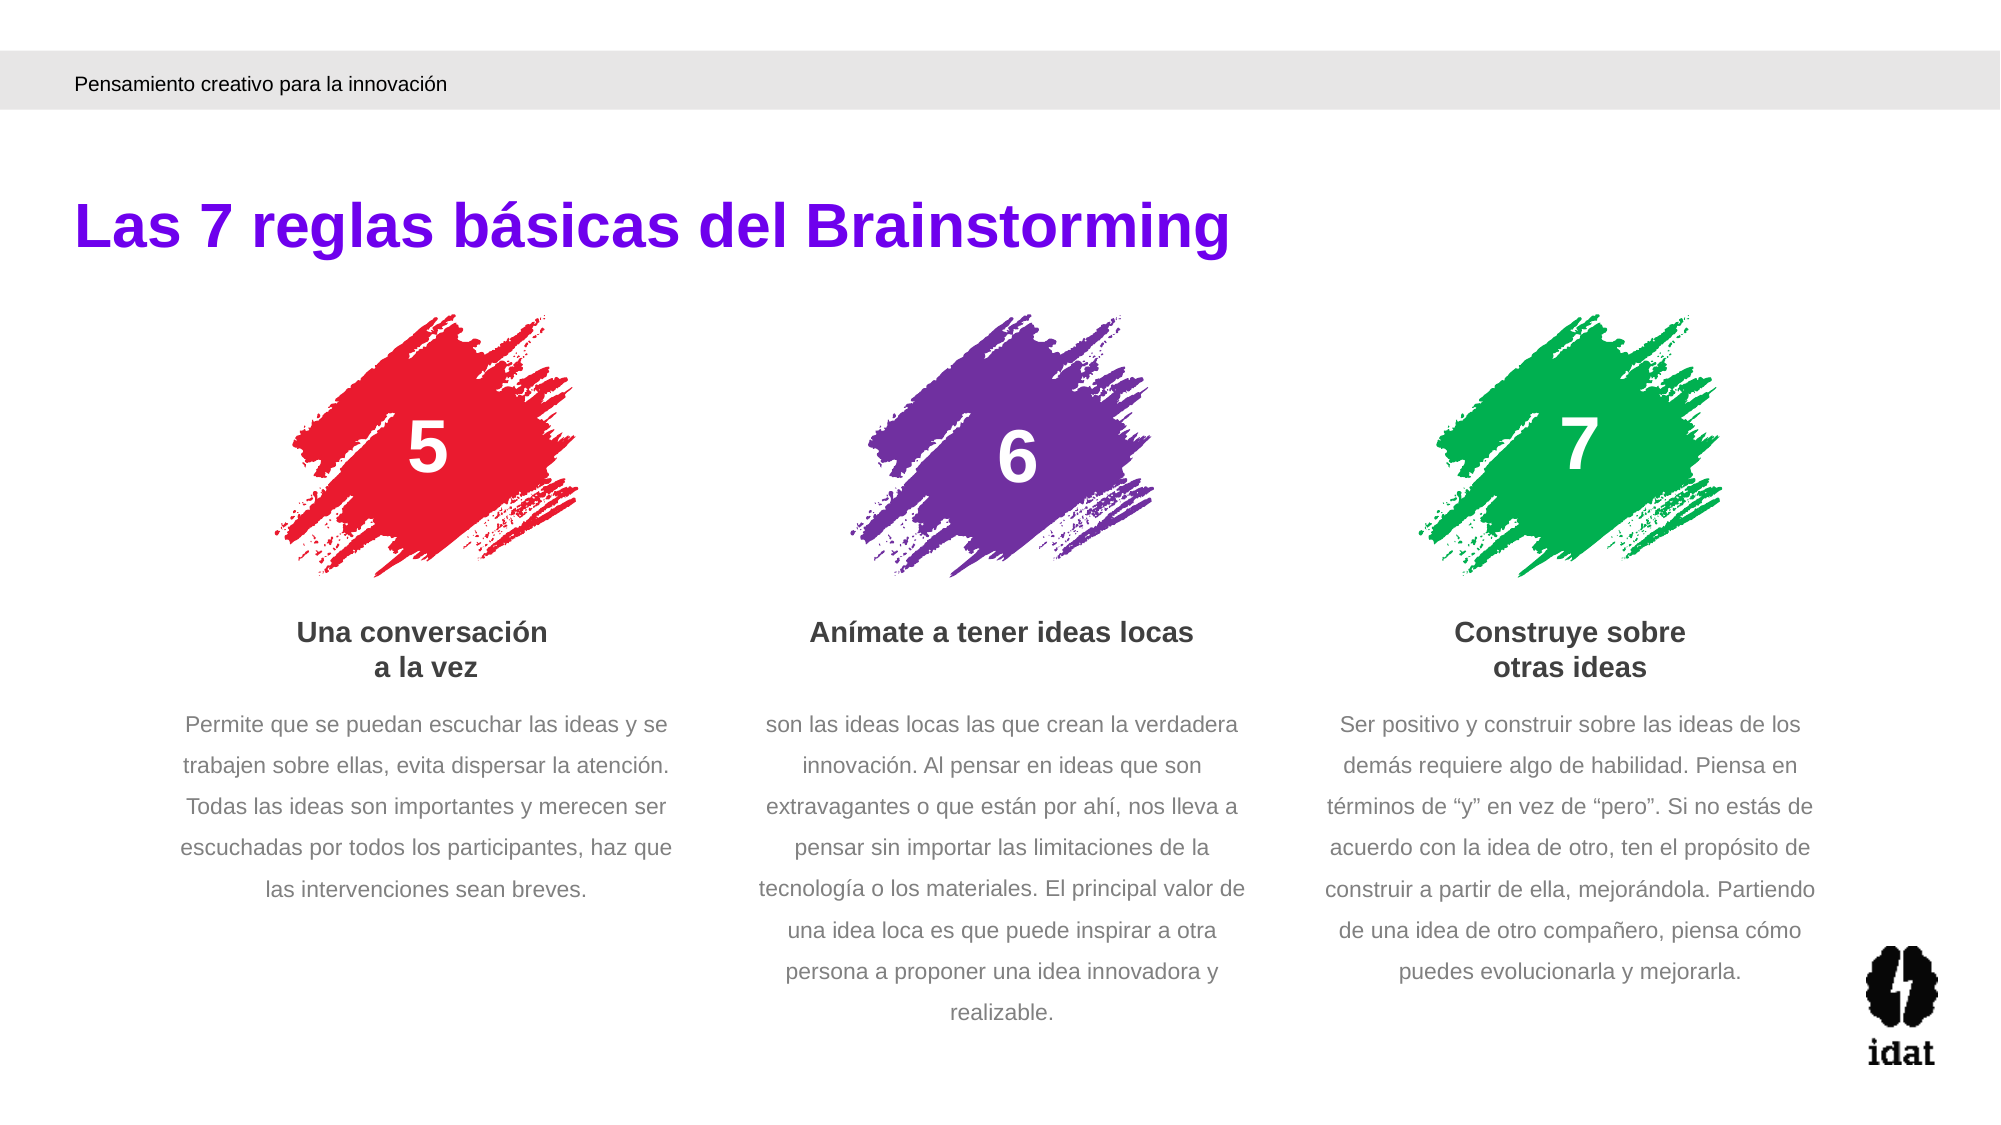

Pensamiento creativo para la innovación
Las 7 reglas básicas del Brainstorming

7
5
6
Una conversación
a la vez
Anímate a tener ideas locas
Construye sobre
otras ideas
Permite que se puedan escuchar las ideas y se trabajen sobre ellas, evita dispersar la atención. Todas las ideas son importantes y merecen ser escuchadas por todos los participantes, haz que las intervenciones sean breves.
son las ideas locas las que crean la verdadera innovación. Al pensar en ideas que son extravagantes o que están por ahí, nos lleva a pensar sin importar las limitaciones de la tecnología o los materiales. El principal valor de una idea loca es que puede inspirar a otra persona a proponer una idea innovadora y realizable.
Ser positivo y construir sobre las ideas de los demás requiere algo de habilidad. Piensa en términos de “y” en vez de “pero”. Si no estás de acuerdo con la idea de otro, ten el propósito de construir a partir de ella, mejorándola. Partiendo de una idea de otro compañero, piensa cómo puedes evolucionarla y mejorarla.